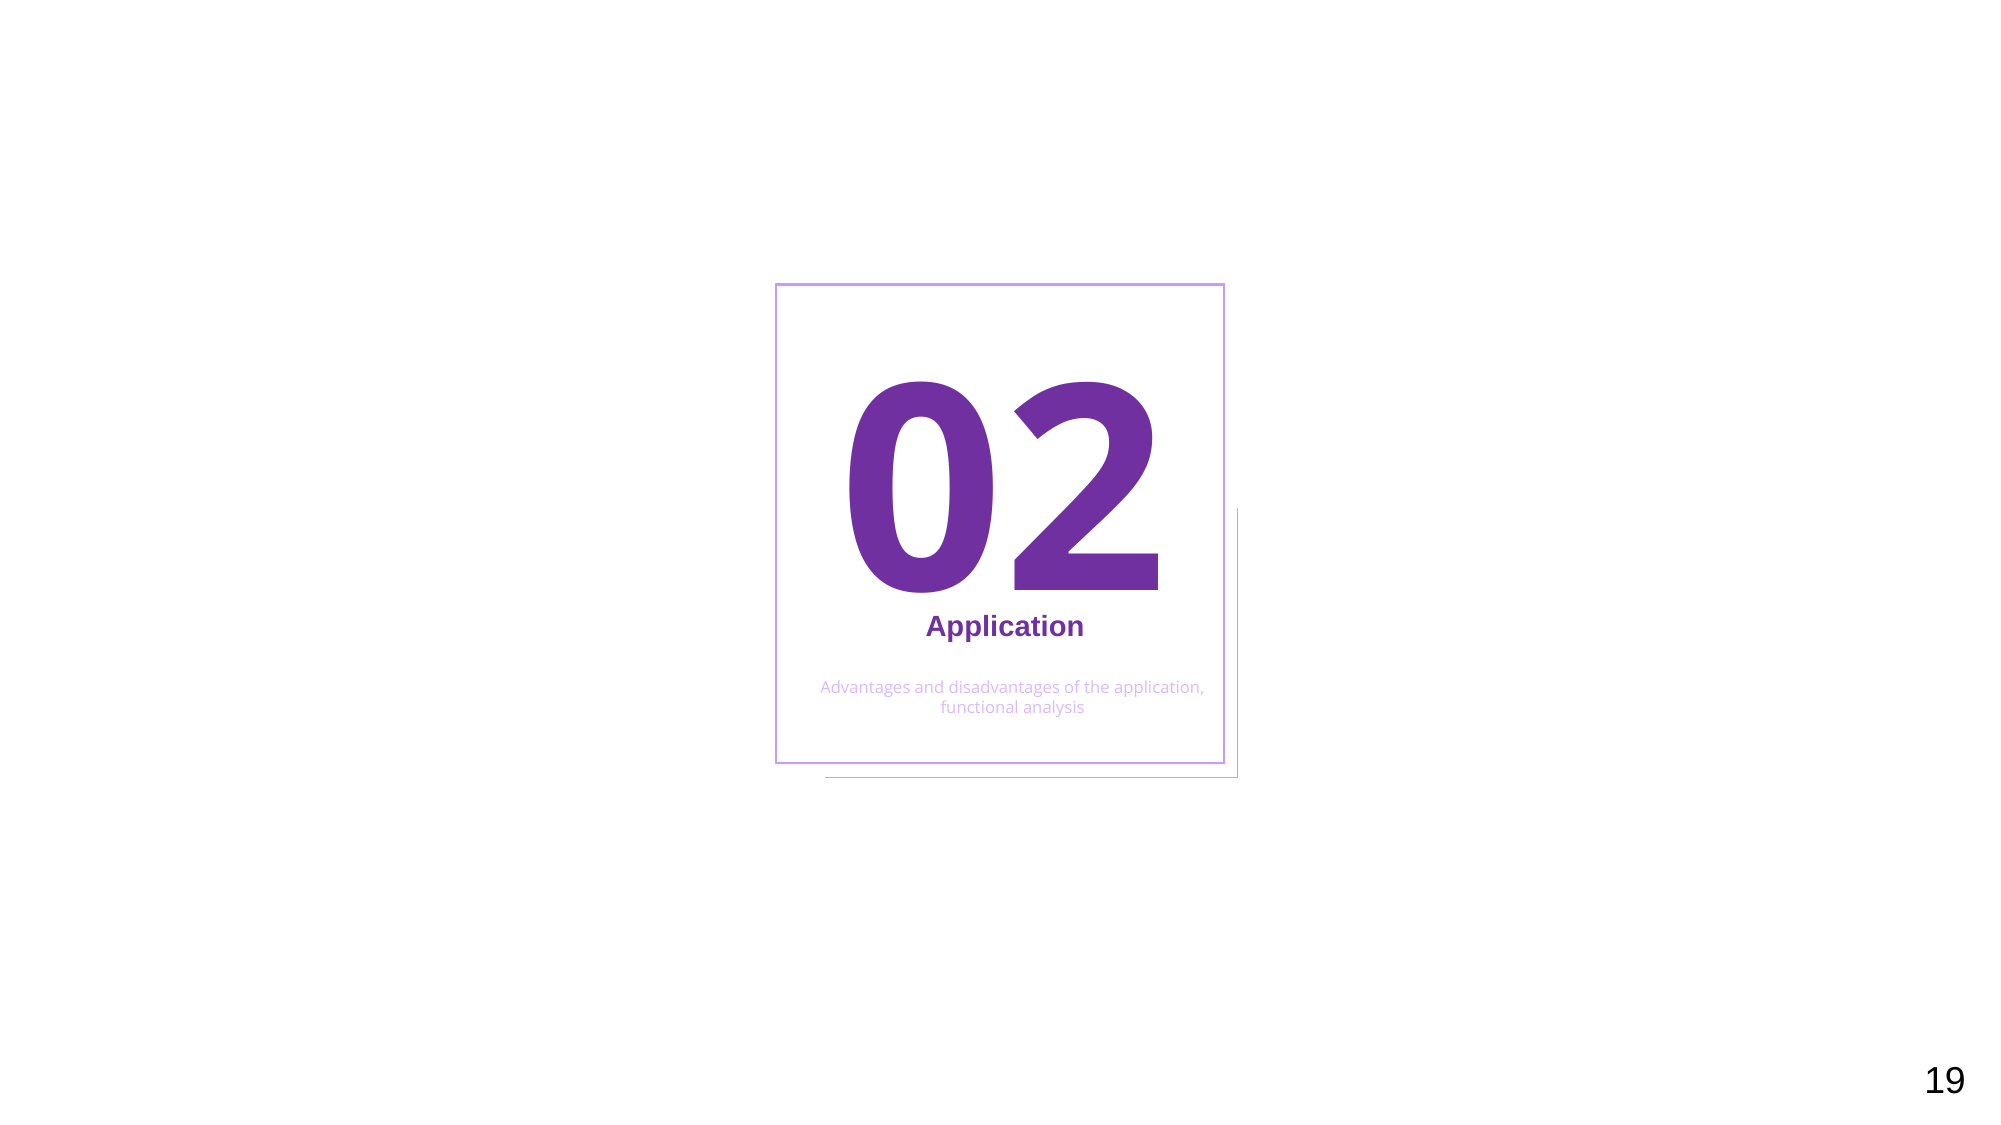

02

Application
Advantages and disadvantages of the application, functional analysis
19